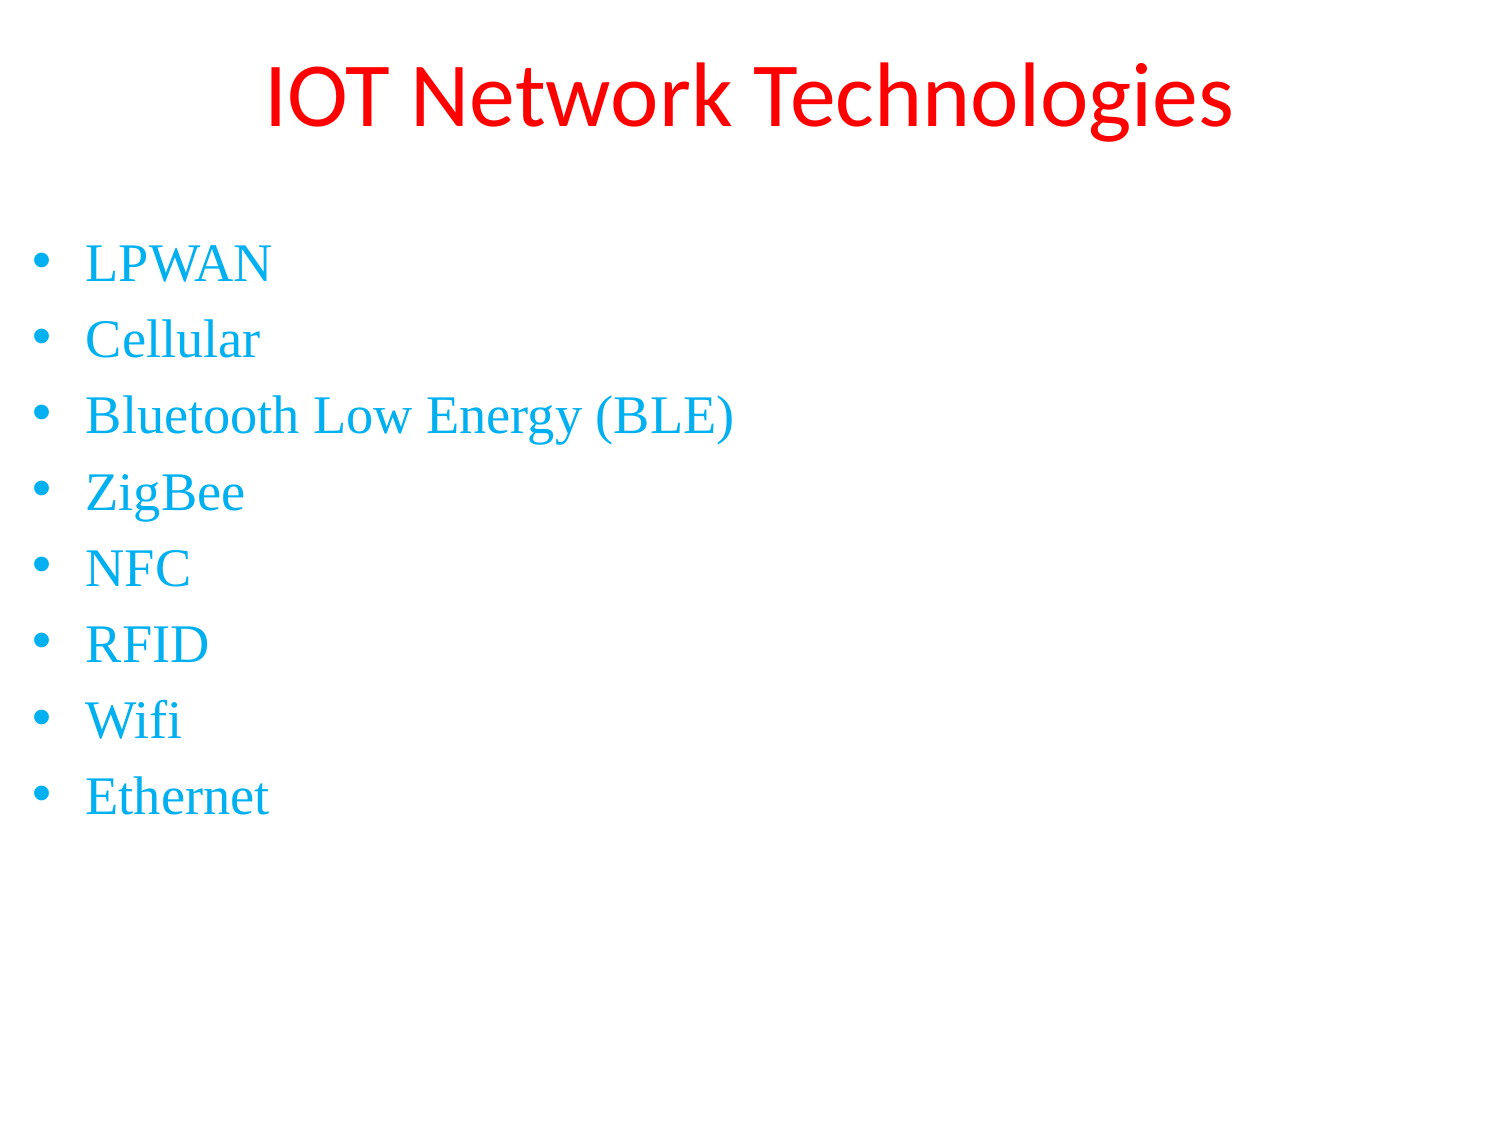

# IOT Network Technologies
LPWAN
Cellular
Bluetooth Low Energy (BLE)
ZigBee
NFC
RFID
Wifi
Ethernet